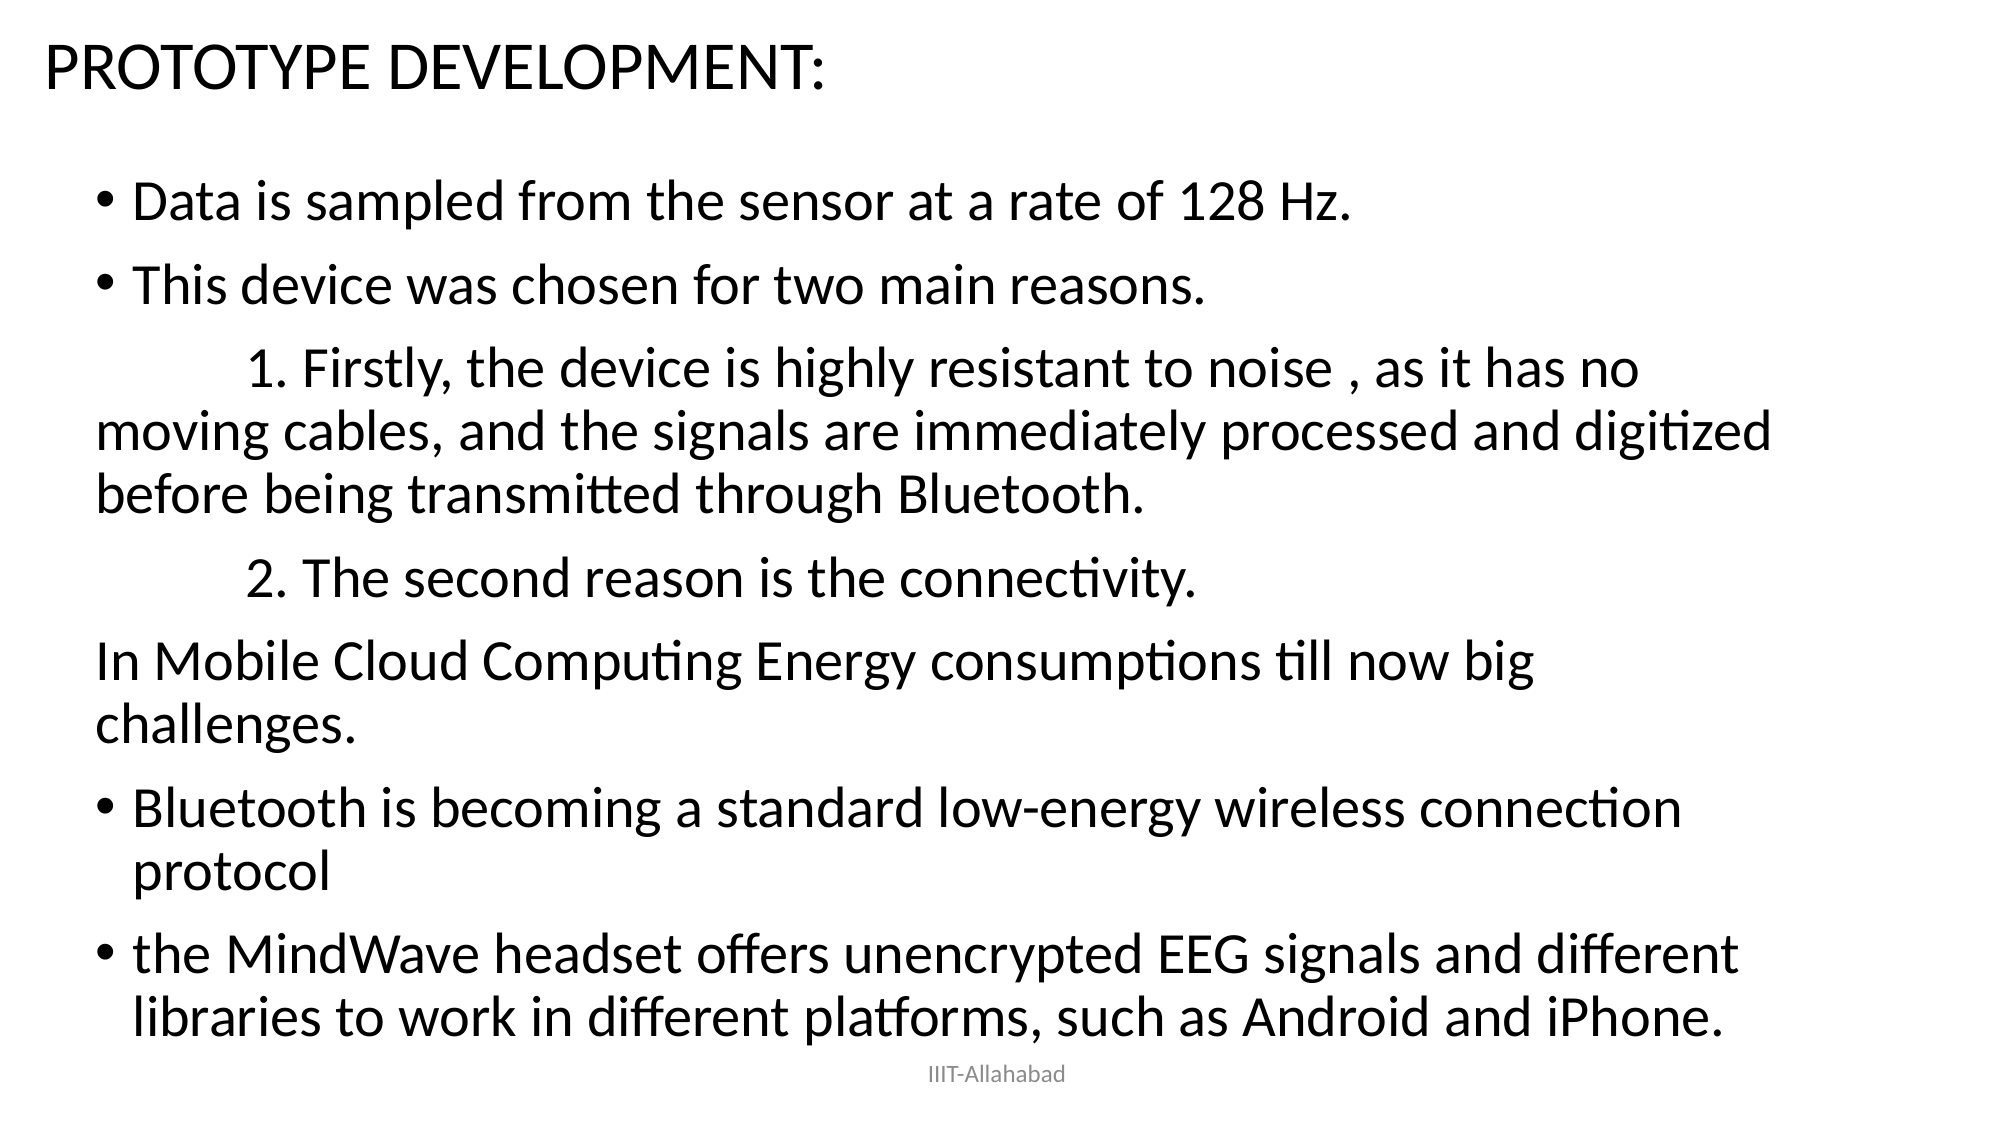

# PROTOTYPE DEVELOPMENT:
Data is sampled from the sensor at a rate of 128 Hz.
This device was chosen for two main reasons.
	1. Firstly, the device is highly resistant to noise , as it has no moving cables, and the signals are immediately processed and digitized before being transmitted through Bluetooth.
	2. The second reason is the connectivity.
In Mobile Cloud Computing Energy consumptions till now big challenges.
Bluetooth is becoming a standard low-energy wireless connection protocol
the MindWave headset offers unencrypted EEG signals and different libraries to work in different platforms, such as Android and iPhone.
IIIT-Allahabad